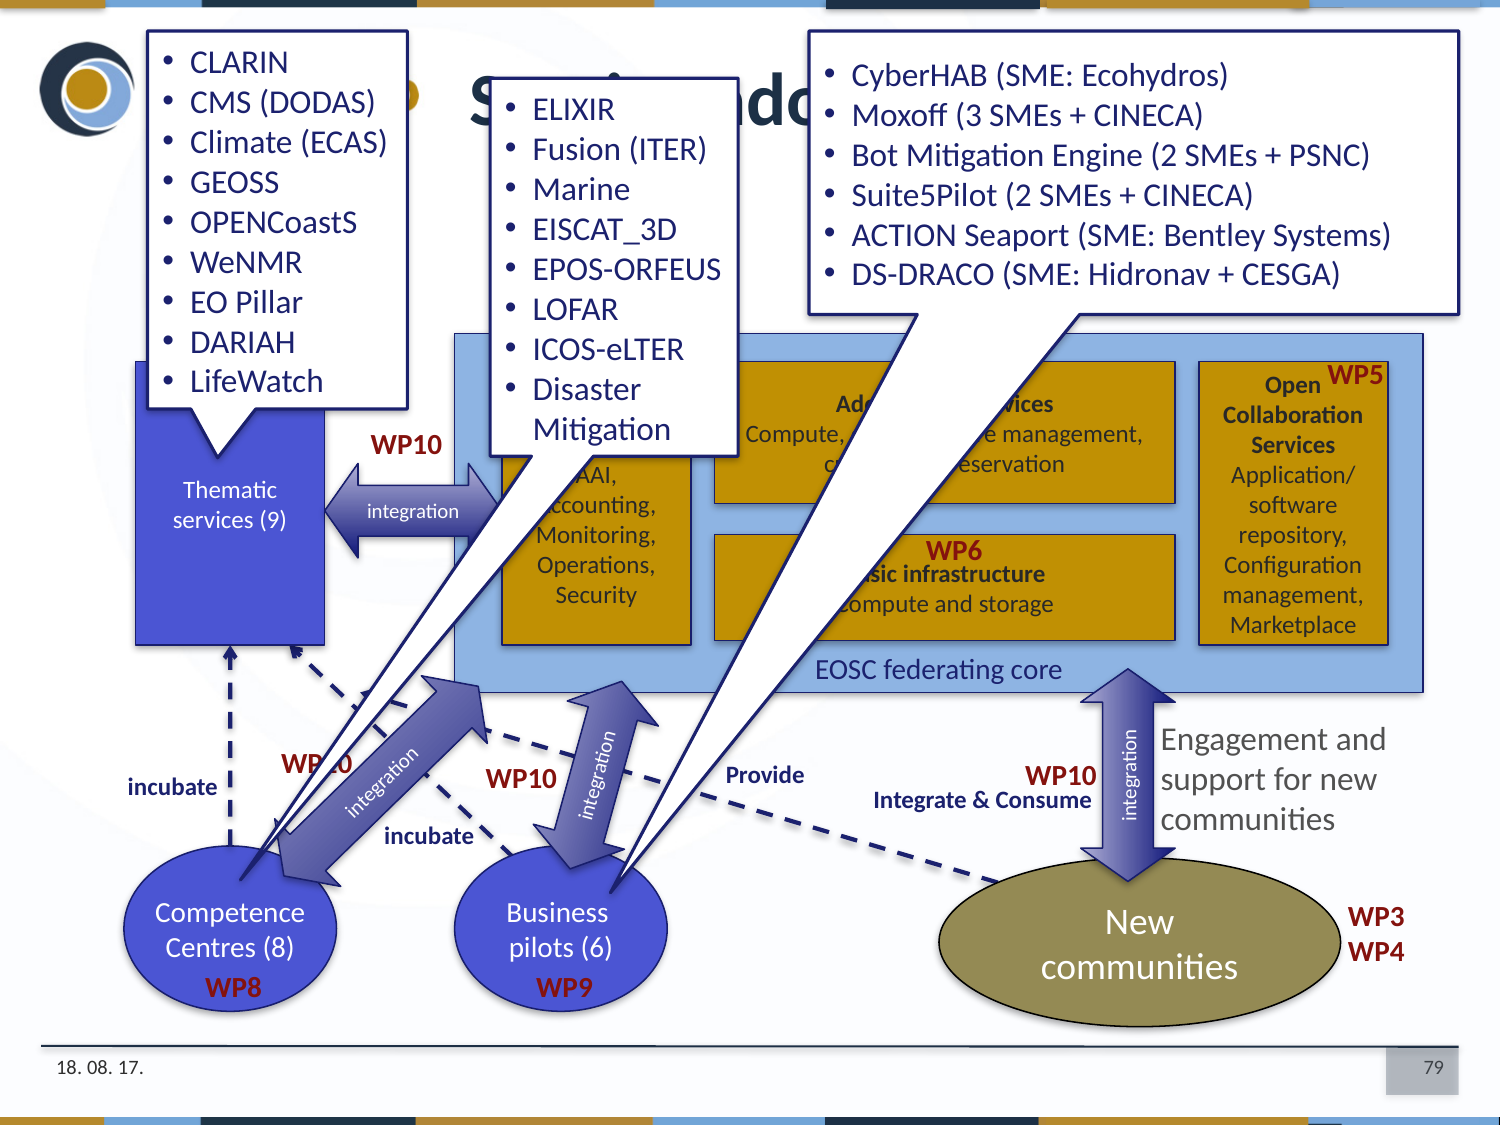

CLARIN
CMS (DODAS)
Climate (ECAS)
GEOSS
OPENCoastS
WeNMR
EO Pillar
DARIAH
LifeWatch
CyberHAB (SME: Ecohydros)
Moxoff (3 SMEs + CINECA)
Bot Mitigation Engine (2 SMEs + PSNC)
Suite5Pilot (2 SMEs + CINECA)
ACTION Seaport (SME: Bentley Systems)
DS-DRACO (SME: Hidronav + CESGA)
Service adoption
ELIXIR
Fusion (ITER)
Marine
EISCAT_3D
EPOS-ORFEUS
LOFAR
ICOS-eLTER
Disaster Mitigation

EOSC federating core
WP5
WP5
WP6
Thematic services (9)
Federation Services
AAI, Accounting, Monitoring, Operations, Security
Added value services
Compute, data, software management, curation & preservation
Open Collaboration Services
Application/software repository, Configuration management, Marketplace
WP7
WP10
integration
WP6
Basic infrastructure
Compute and storage
Engagement and
support for new communities
integration
integration
integration
WP10
WP10
WP10
Provide
incubate
Integrate & Consume
incubate
Competence
Centres (8)
Business
pilots (6)
New communities
WP3
WP4
WP8
WP9
18. 08. 17.
79